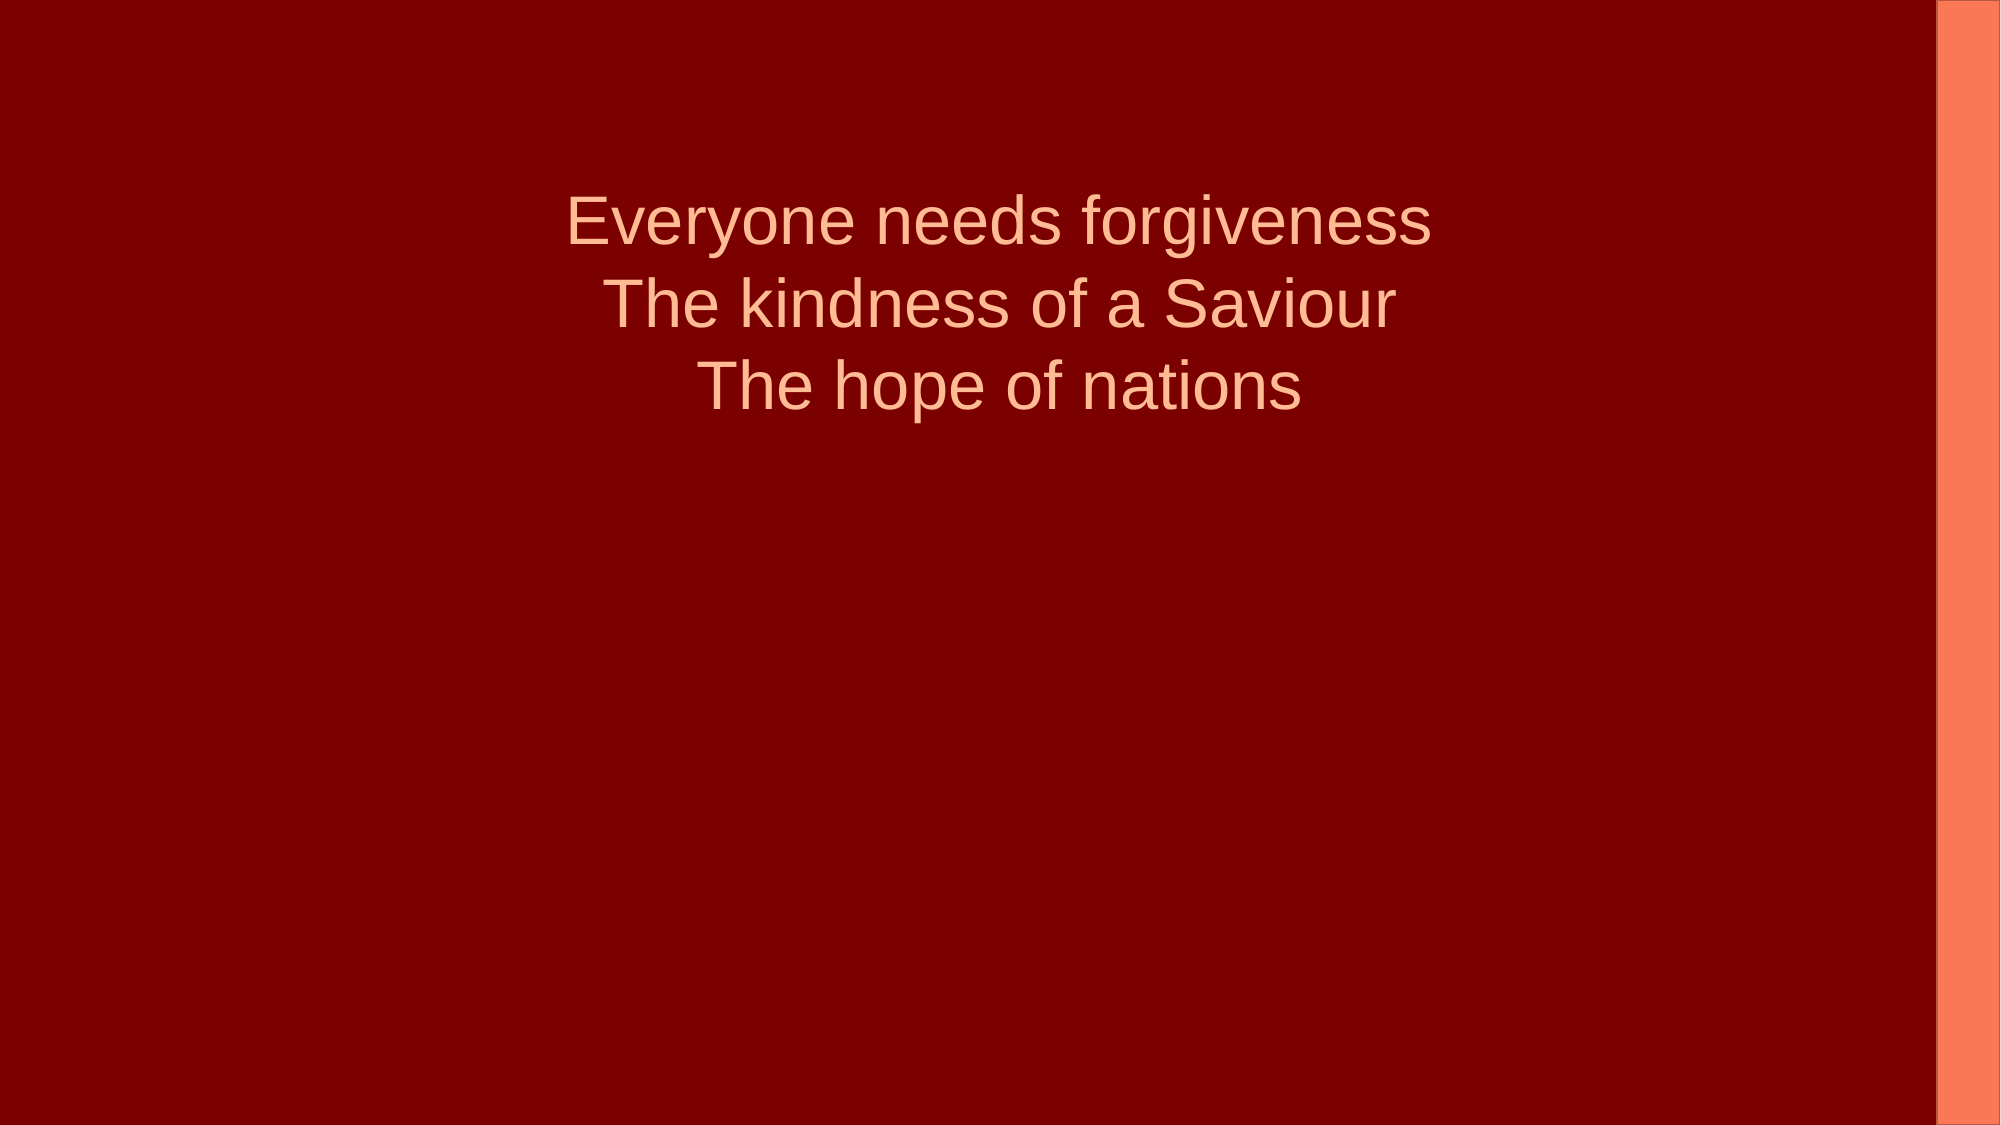

Everyone needs forgiveness
The kindness of a Saviour
The hope of nations